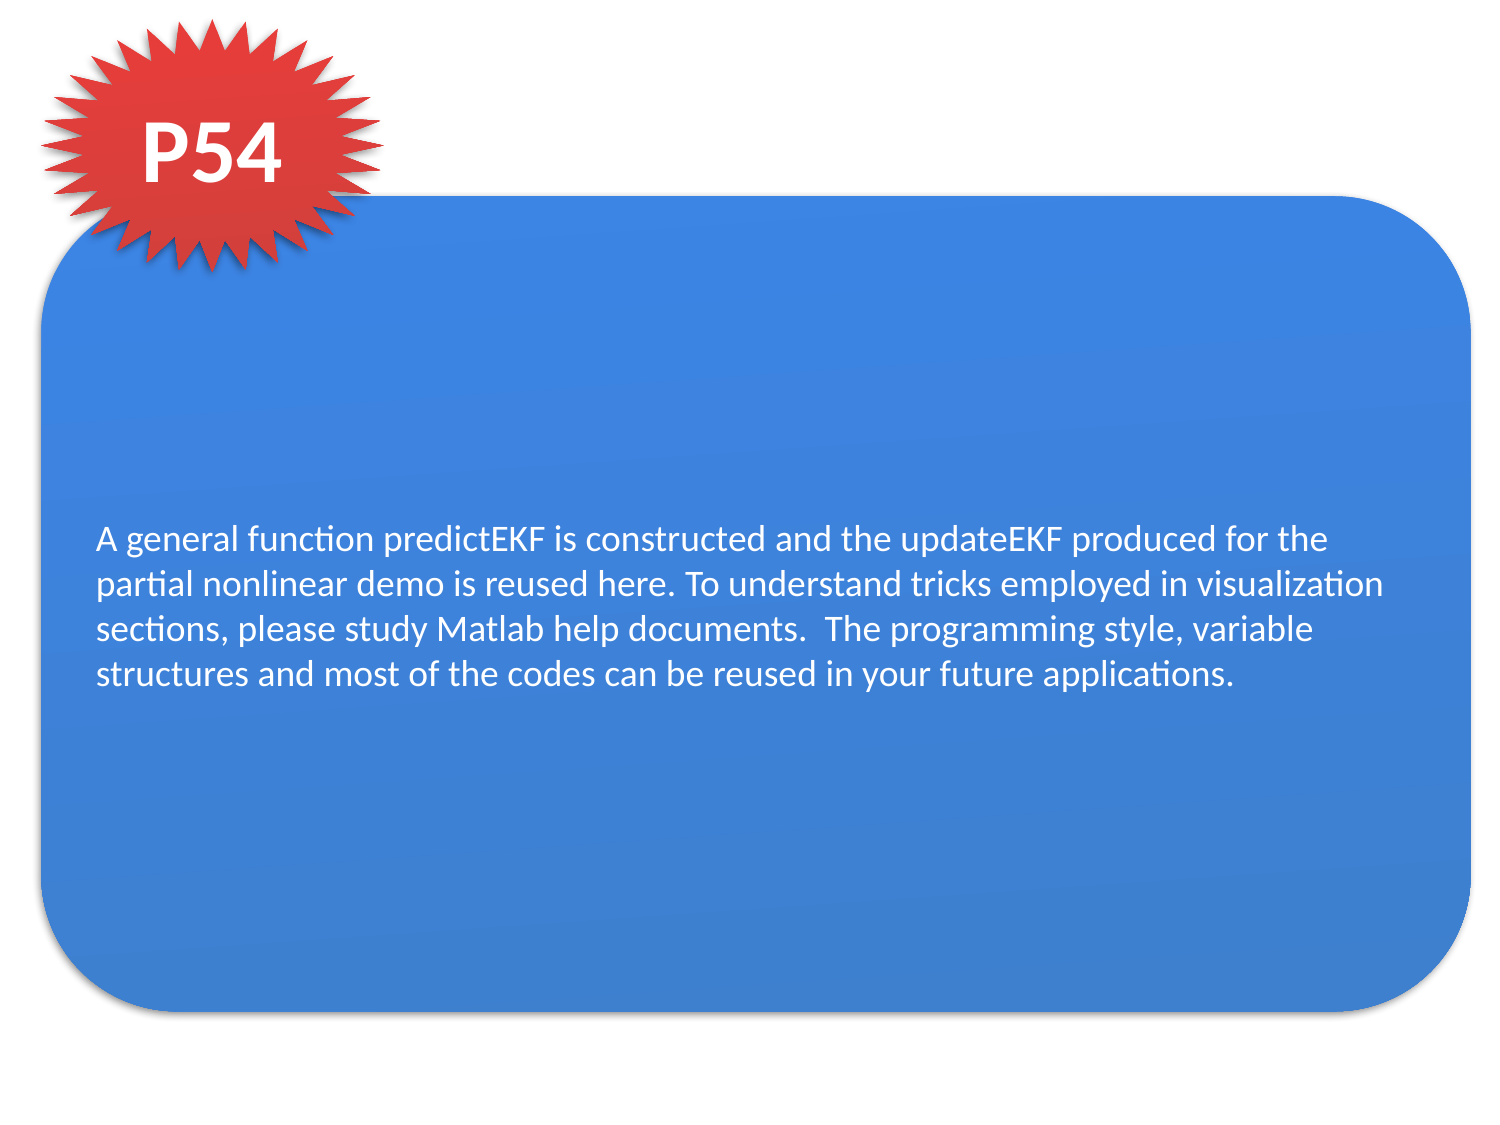

P54
A general function predictEKF is constructed and the updateEKF produced for the partial nonlinear demo is reused here. To understand tricks employed in visualization sections, please study Matlab help documents.  The programming style, variable structures and most of the codes can be reused in your future applications.